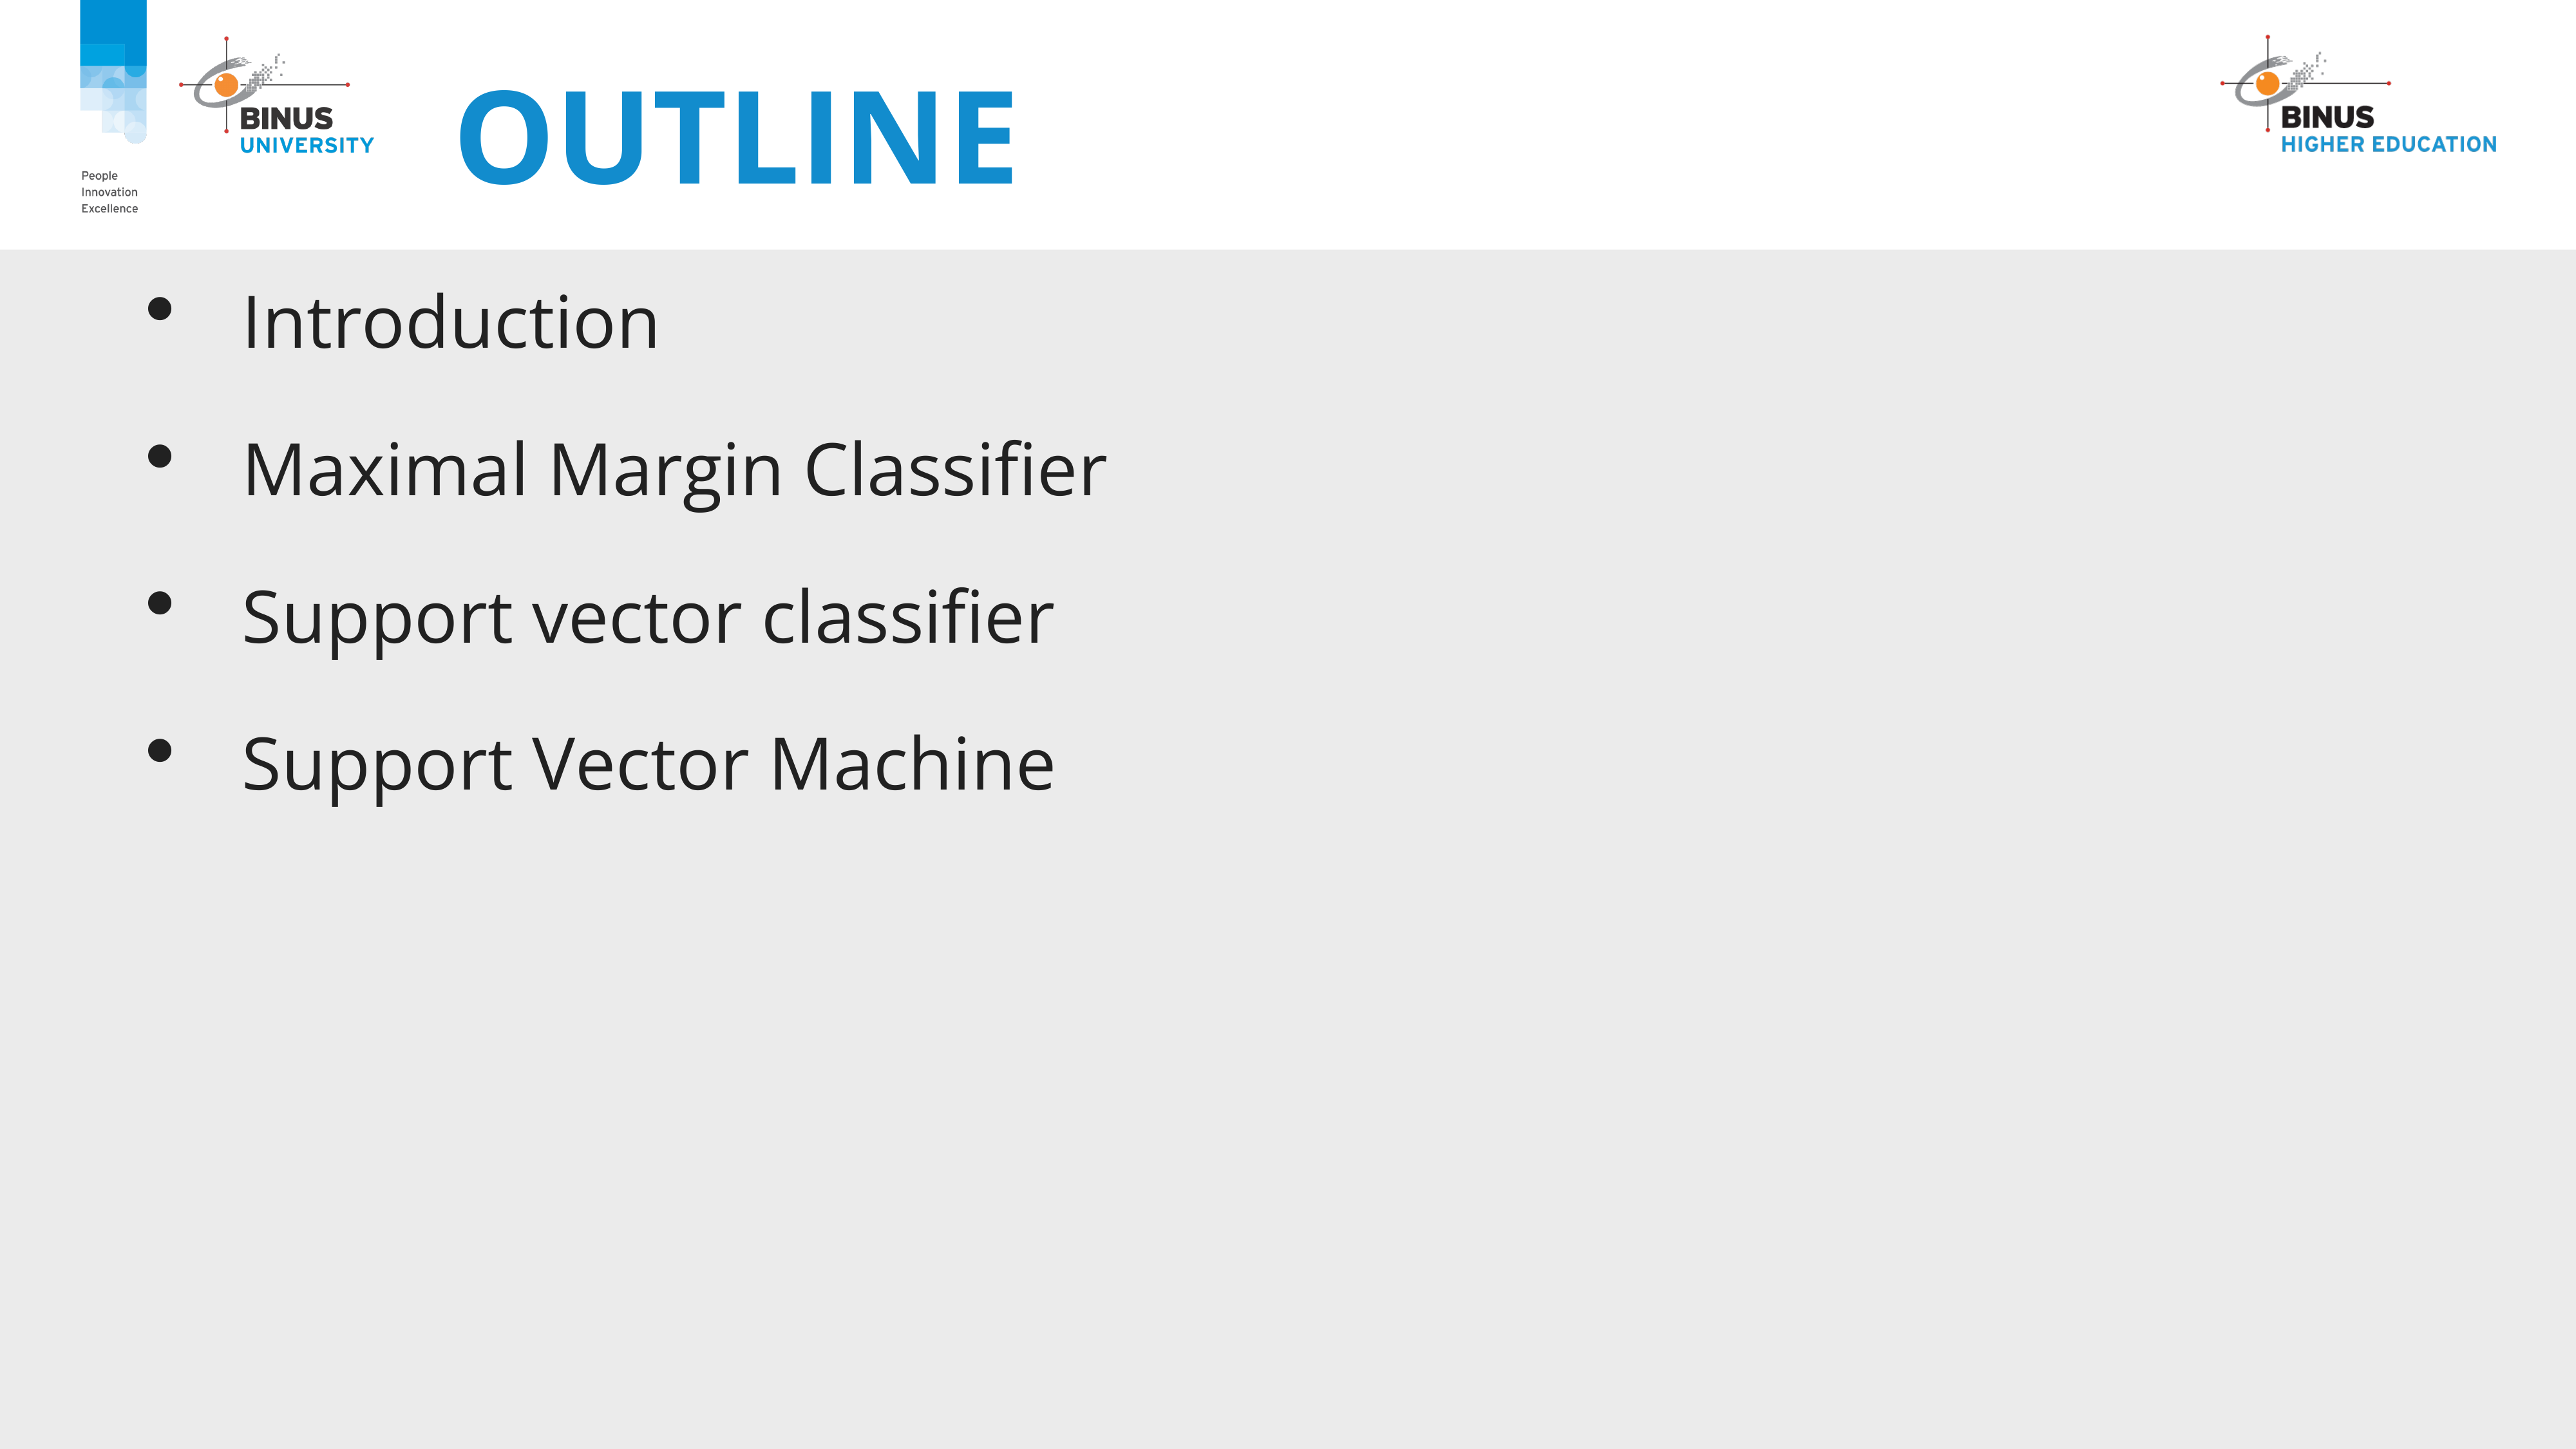

# Outline
Introduction
Maximal Margin Classifier
Support vector classifier
Support Vector Machine